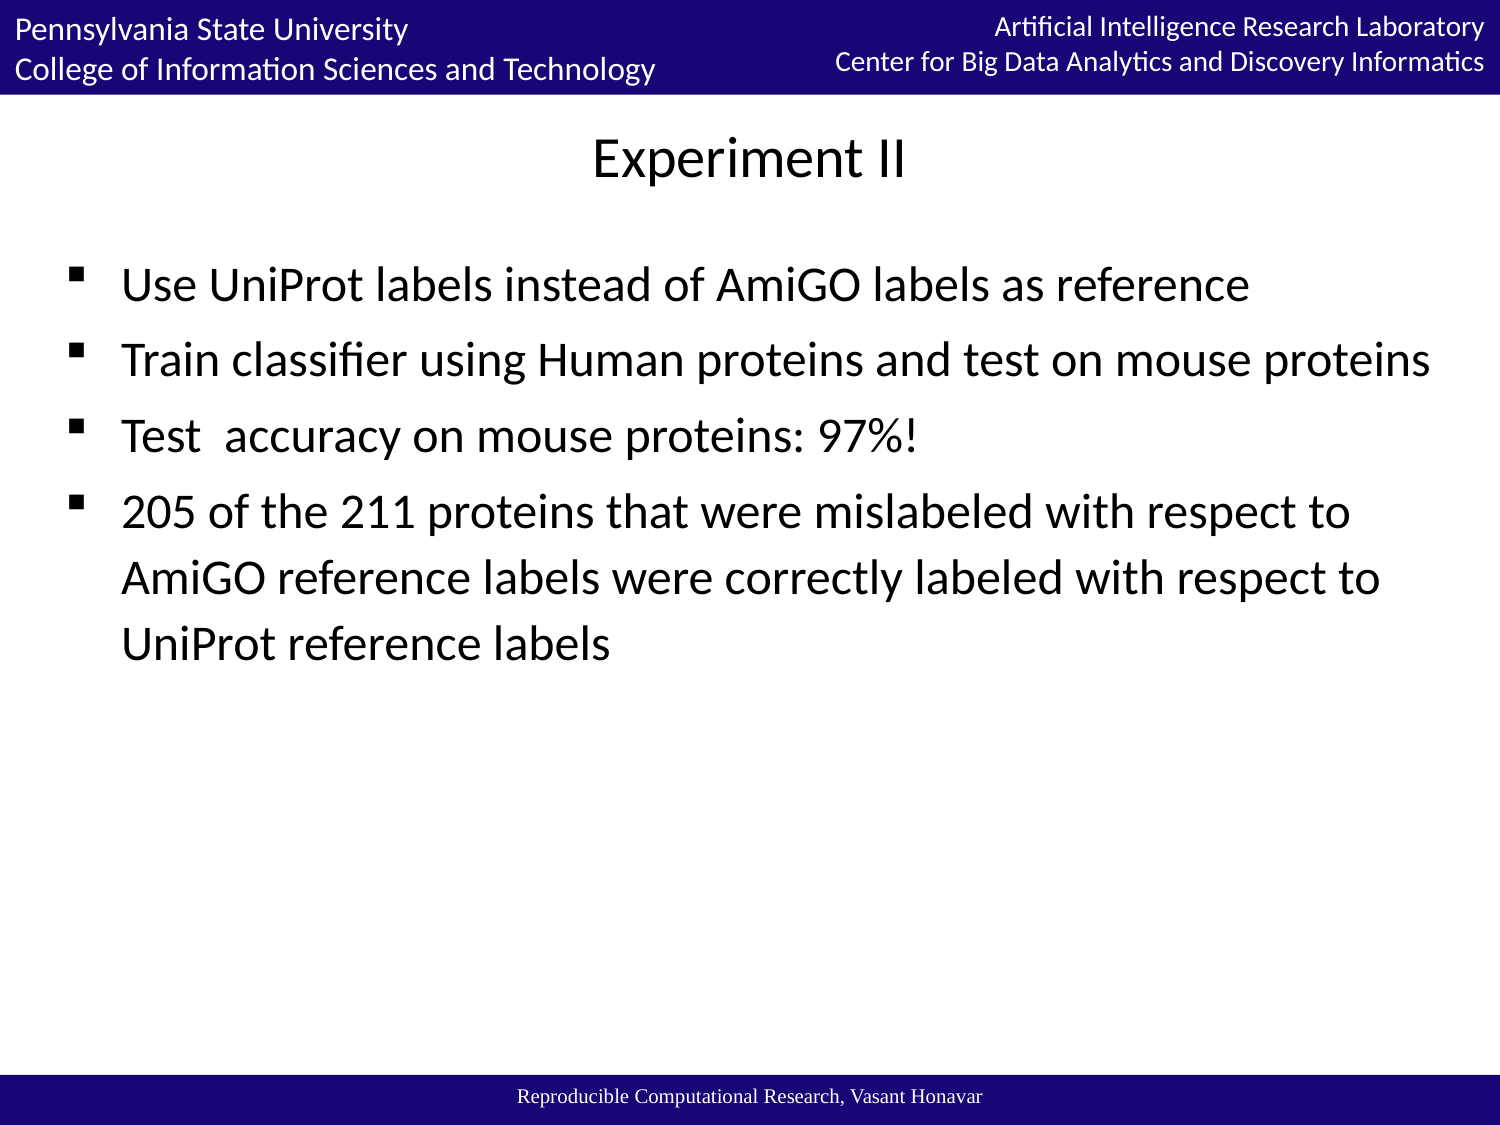

# Experiment II
Use UniProt labels instead of AmiGO labels as reference
Train classifier using Human proteins and test on mouse proteins
Test  accuracy on mouse proteins: 97%!
205 of the 211 proteins that were mislabeled with respect to AmiGO reference labels were correctly labeled with respect to UniProt reference labels

Reproducible Computational Research, Vasant Honavar